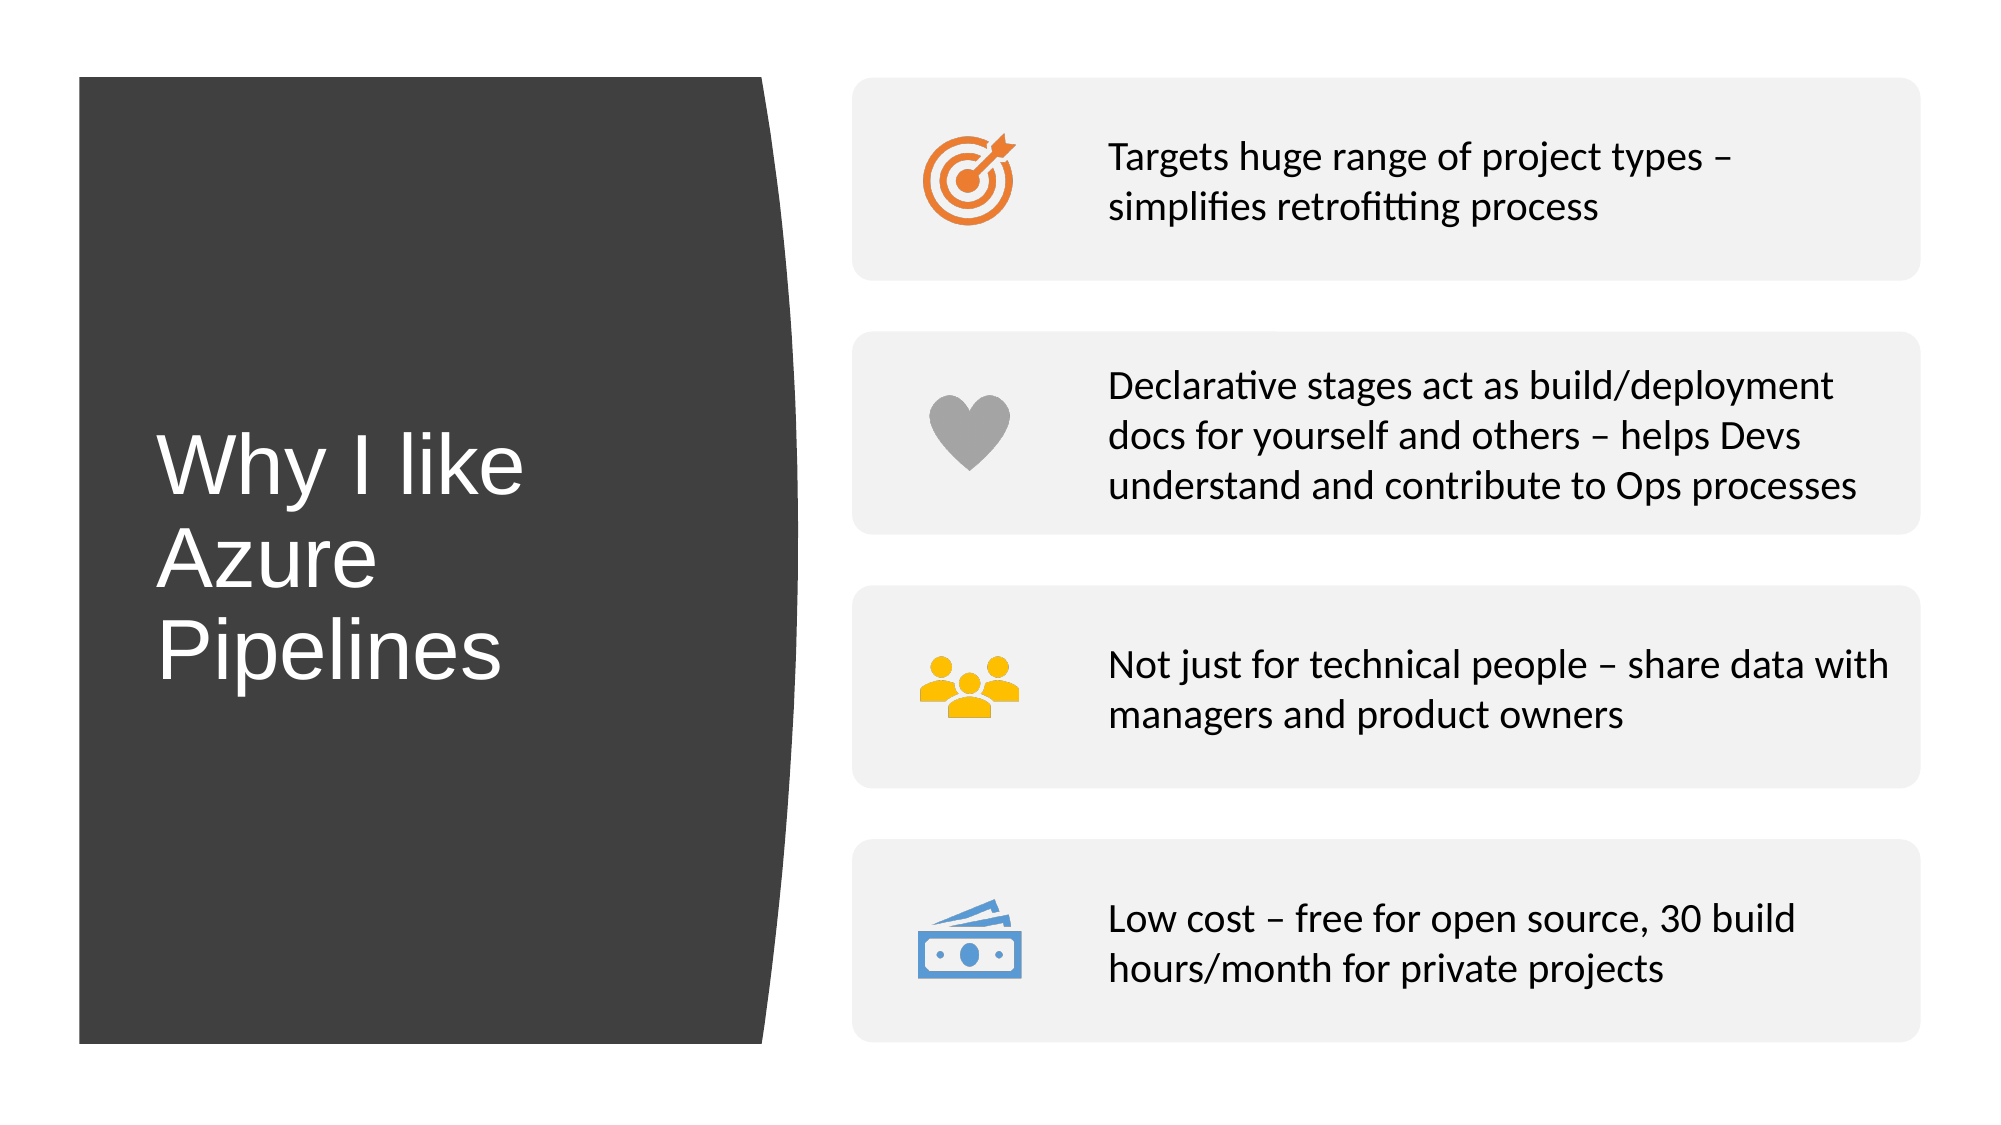

Targets huge range of project types – simplifies retrofitting process
Declarative stages act as build/deployment docs for yourself and others – helps Devs understand and contribute to Ops processes
Not just for technical people – share data with managers and product owners
Low cost – free for open source, 30 build hours/month for private projects

# Why I like Azure Pipelines